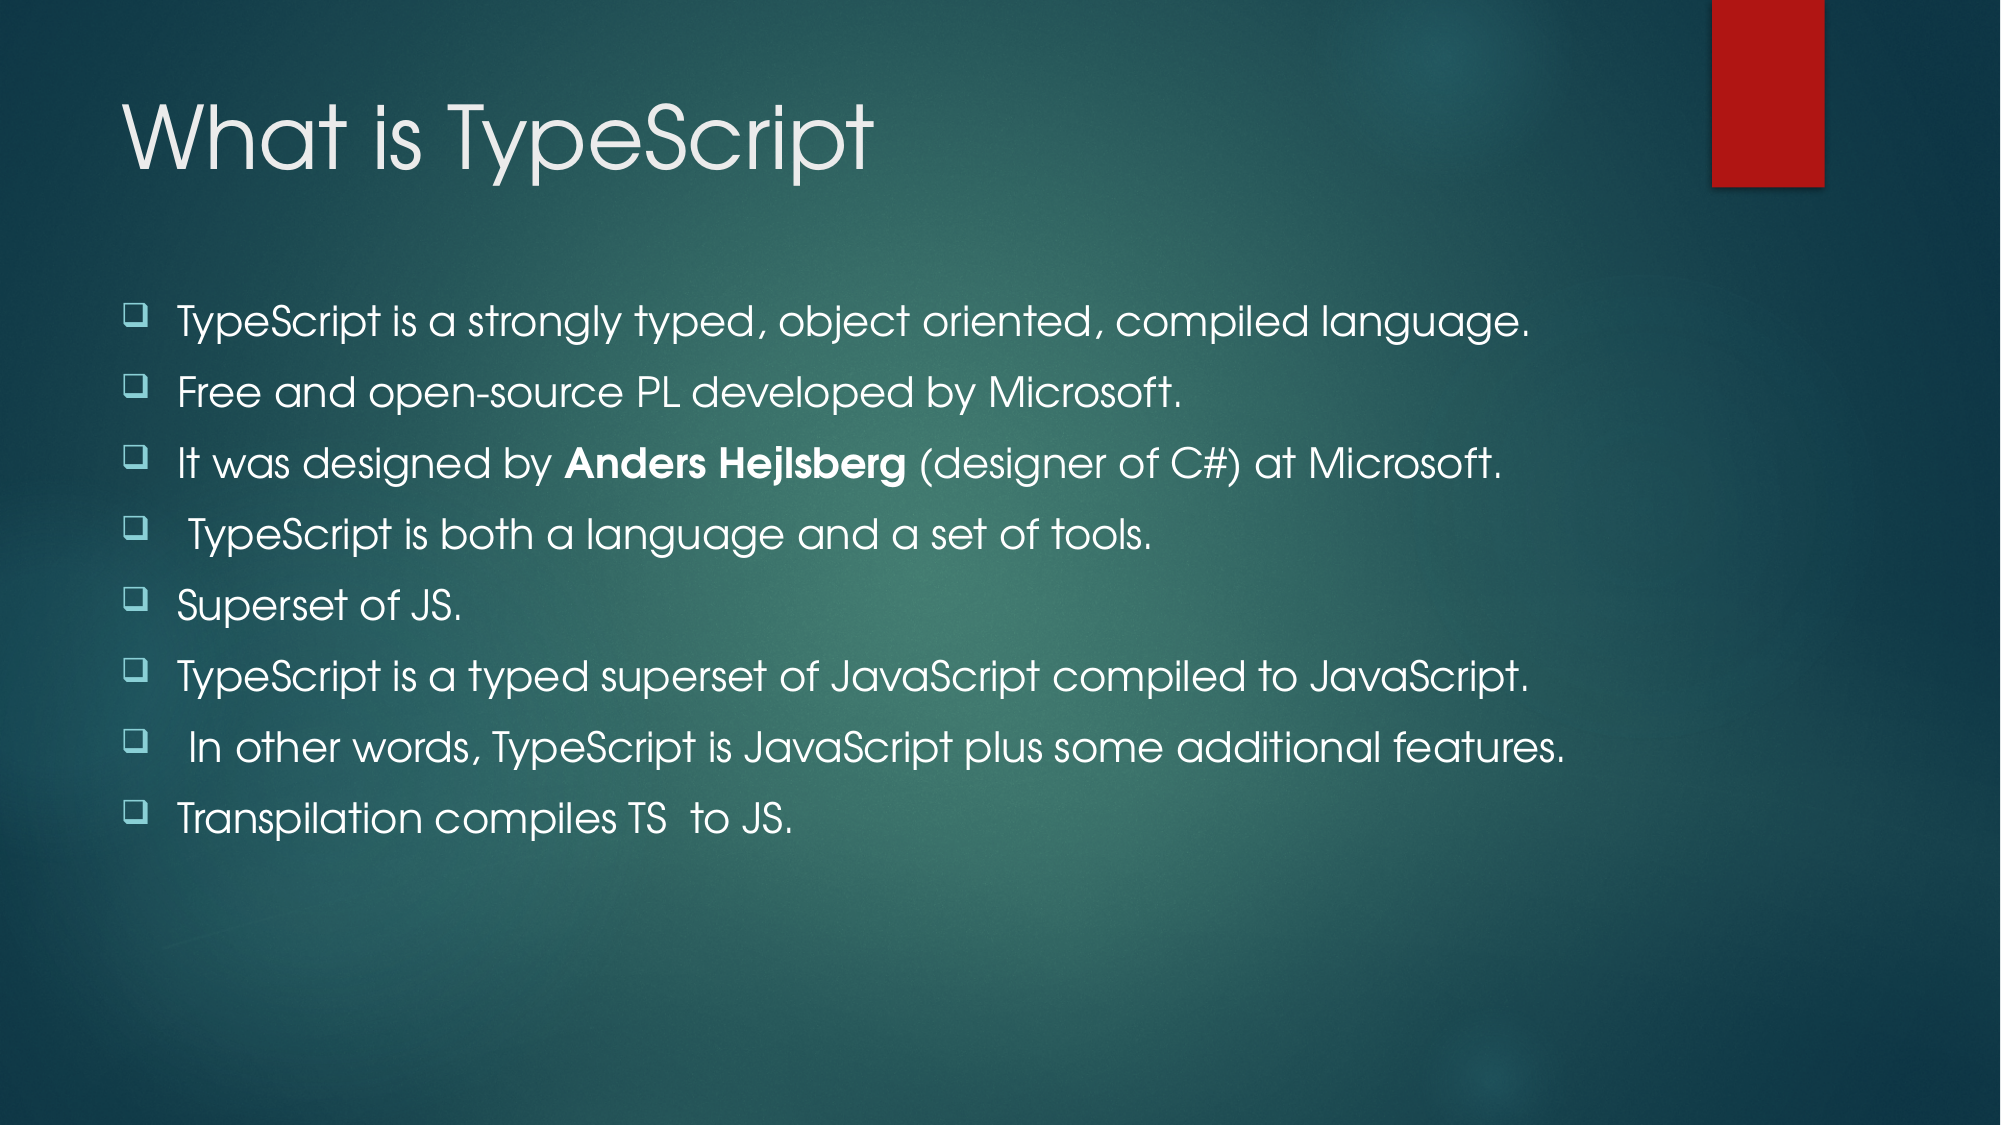

# What is TypeScript
TypeScript is a strongly typed, object oriented, compiled language.
Free and open-source PL developed by Microsoft.
It was designed by Anders Hejlsberg (designer of C#) at Microsoft.
 TypeScript is both a language and a set of tools.
Superset of JS.
TypeScript is a typed superset of JavaScript compiled to JavaScript.
 In other words, TypeScript is JavaScript plus some additional features.
Transpilation compiles TS  to JS.